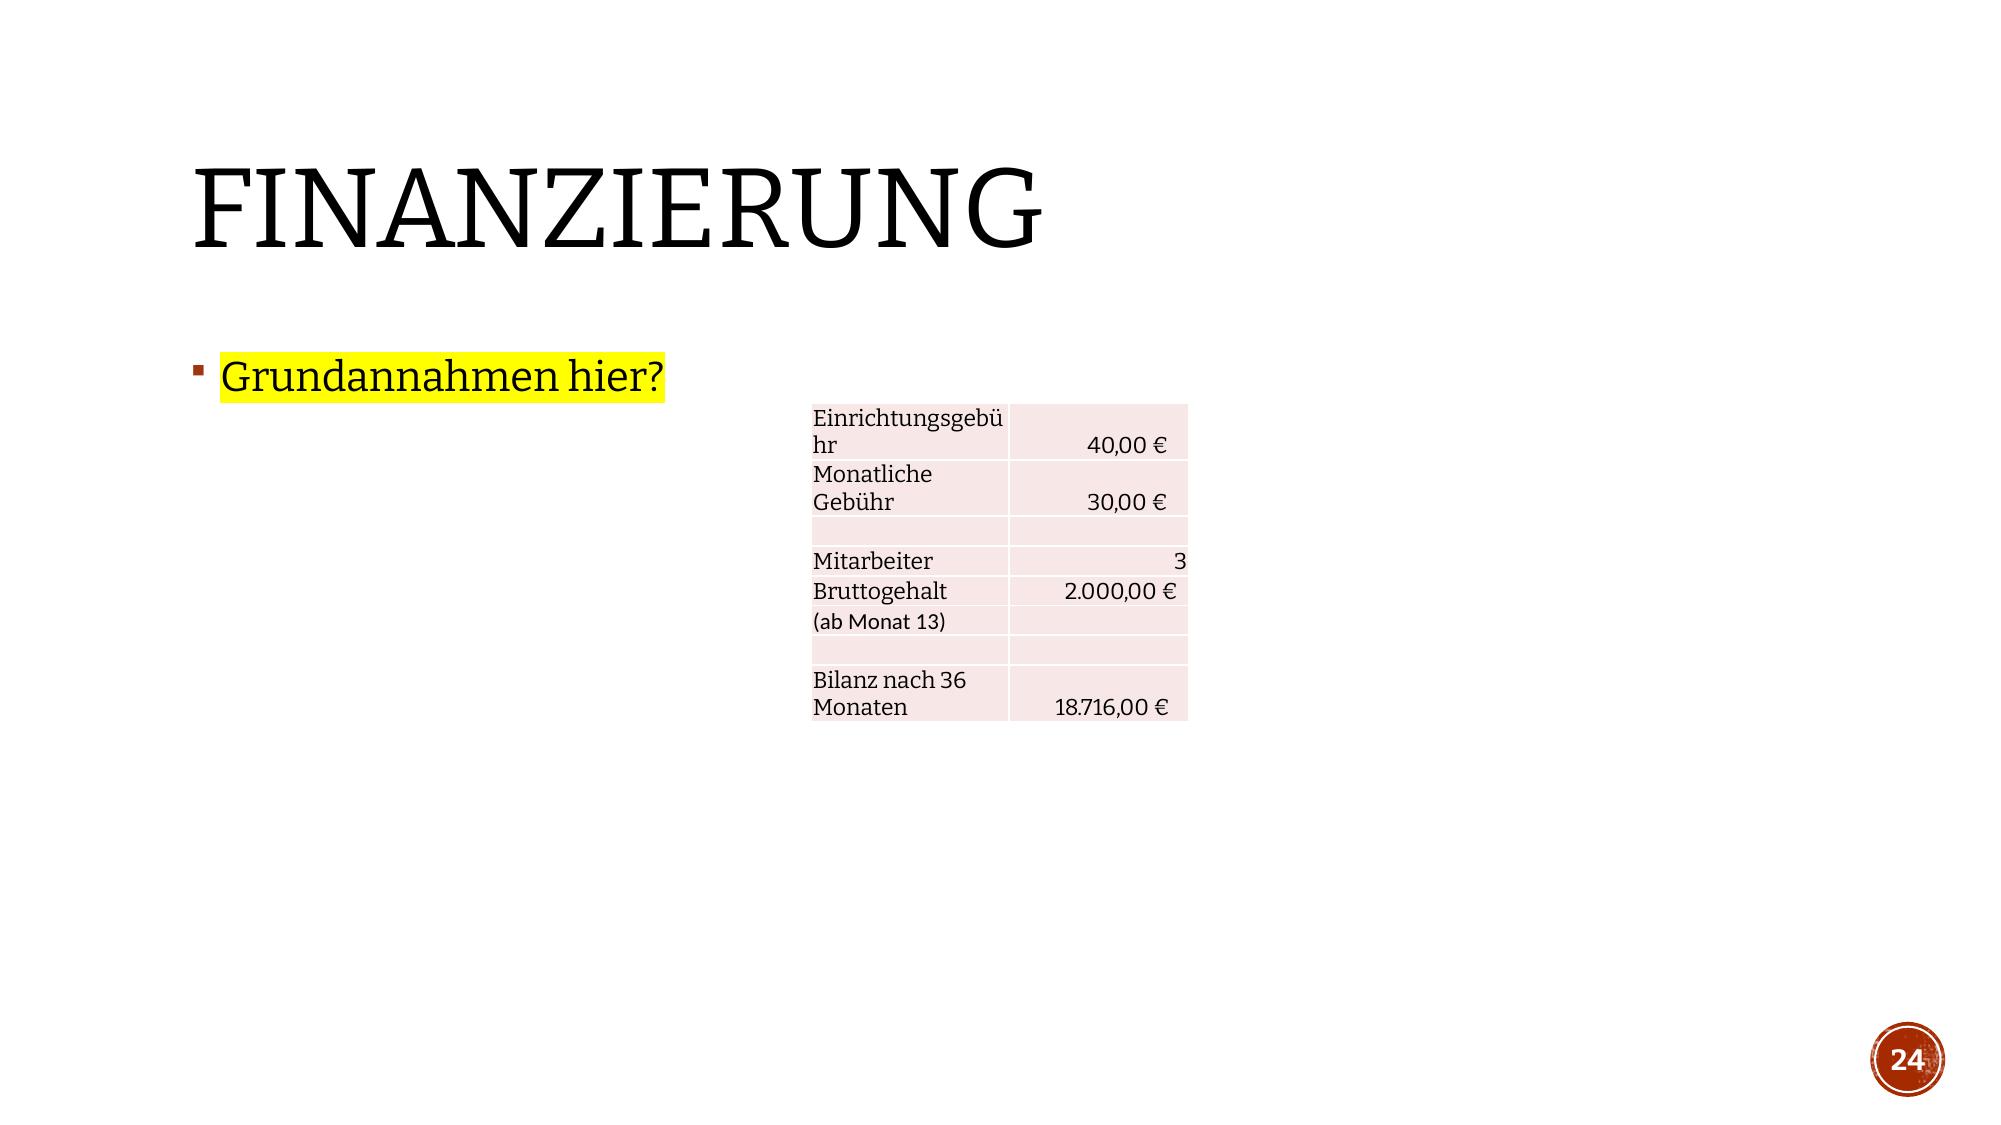

# Finanzierung
Grundannahmen hier?
| Einrichtungsgebühr | 40,00 € |
| --- | --- |
| Monatliche Gebühr | 30,00 € |
|  |  |
| Mitarbeiter | 3 |
| Bruttogehalt | 2.000,00 € |
| (ab Monat 13) |  |
|  |  |
| Bilanz nach 36 Monaten | 18.716,00 € |
24